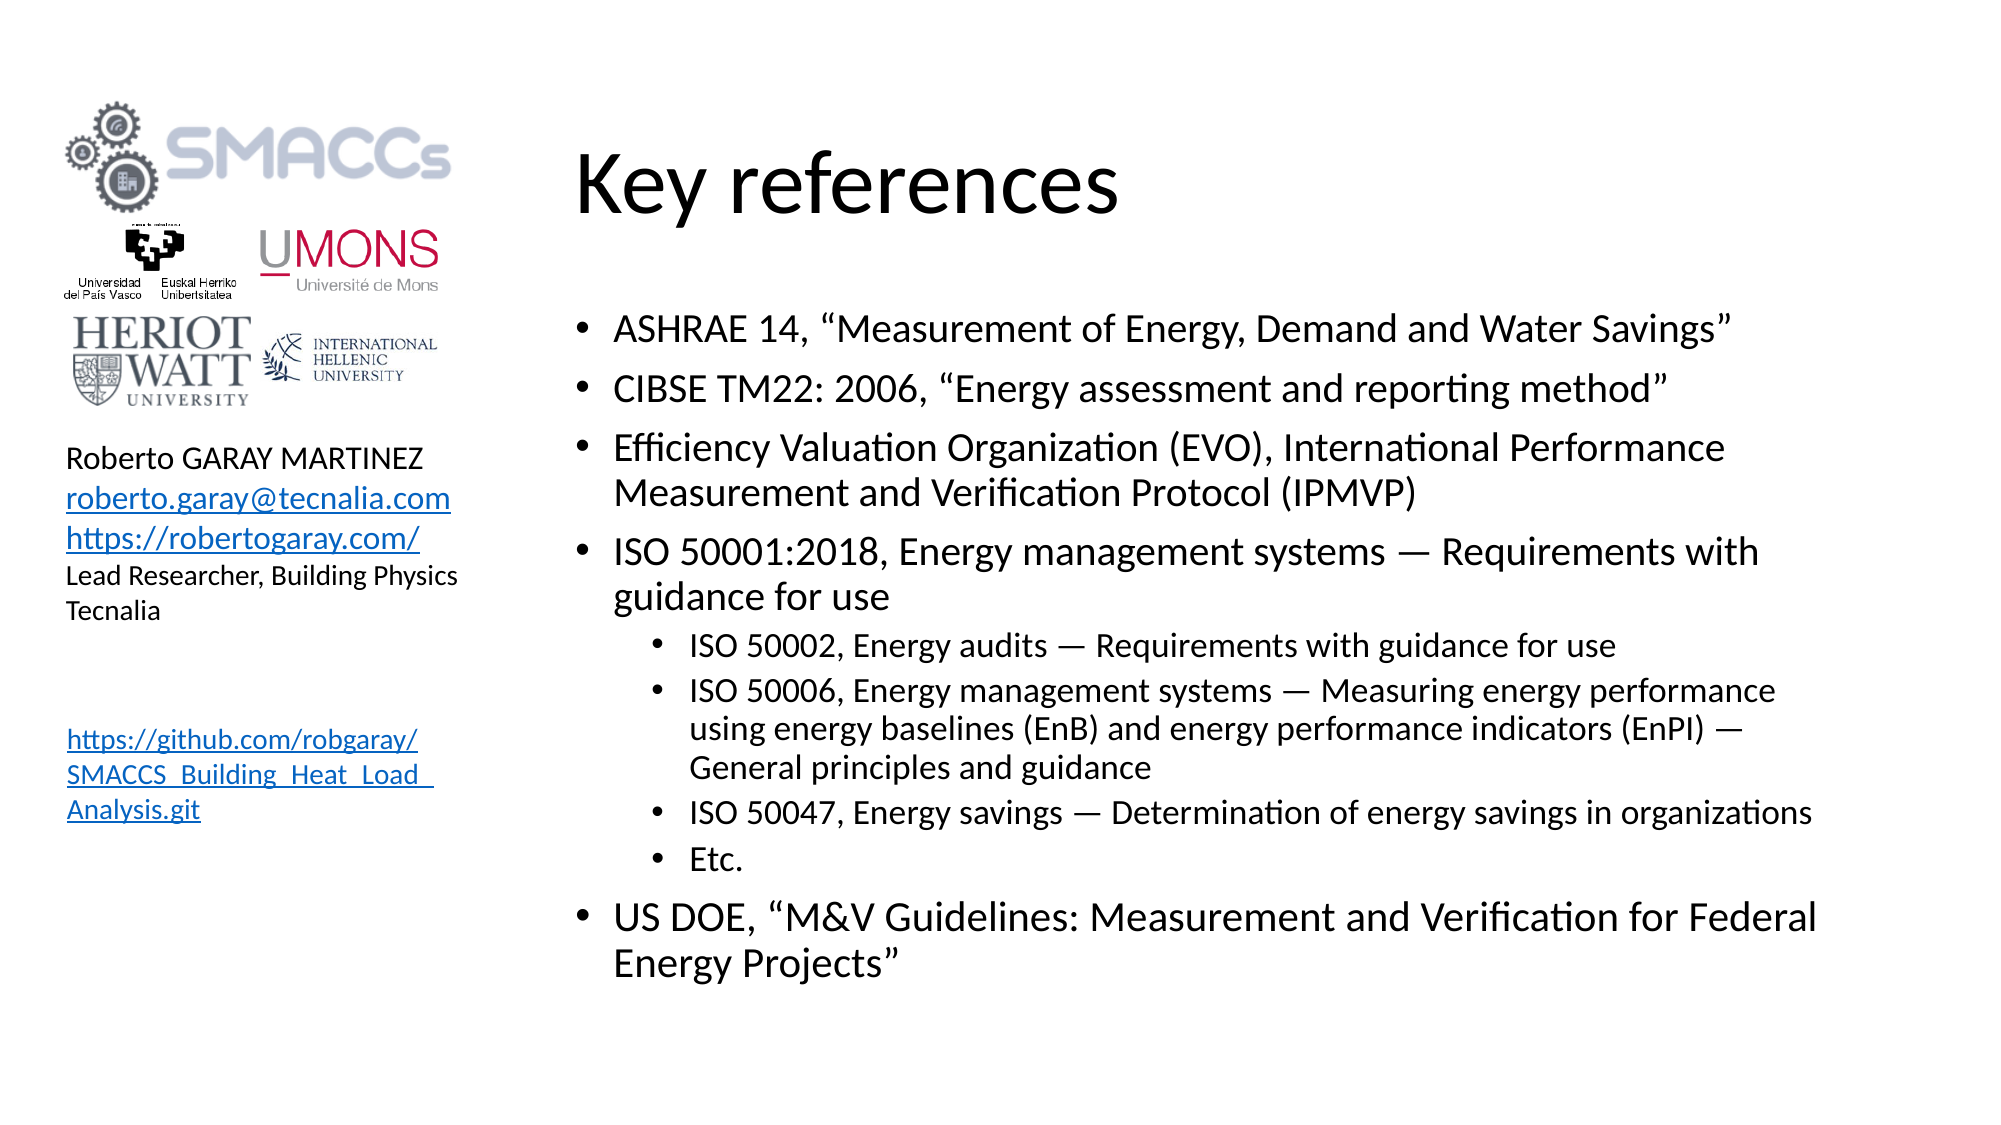

# Key references
ASHRAE 14, “Measurement of Energy, Demand and Water Savings”
CIBSE TM22: 2006, “Energy assessment and reporting method”
Efficiency Valuation Organization (EVO), International Performance Measurement and Verification Protocol (IPMVP)
ISO 50001:2018, Energy management systems — Requirements with guidance for use
ISO 50002, Energy audits — Requirements with guidance for use
ISO 50006, Energy management systems — Measuring energy performance using energy baselines (EnB) and energy performance indicators (EnPI) — General principles and guidance
ISO 50047, Energy savings — Determination of energy savings in organizations
Etc.
US DOE, “M&V Guidelines: Measurement and Verification for Federal Energy Projects”